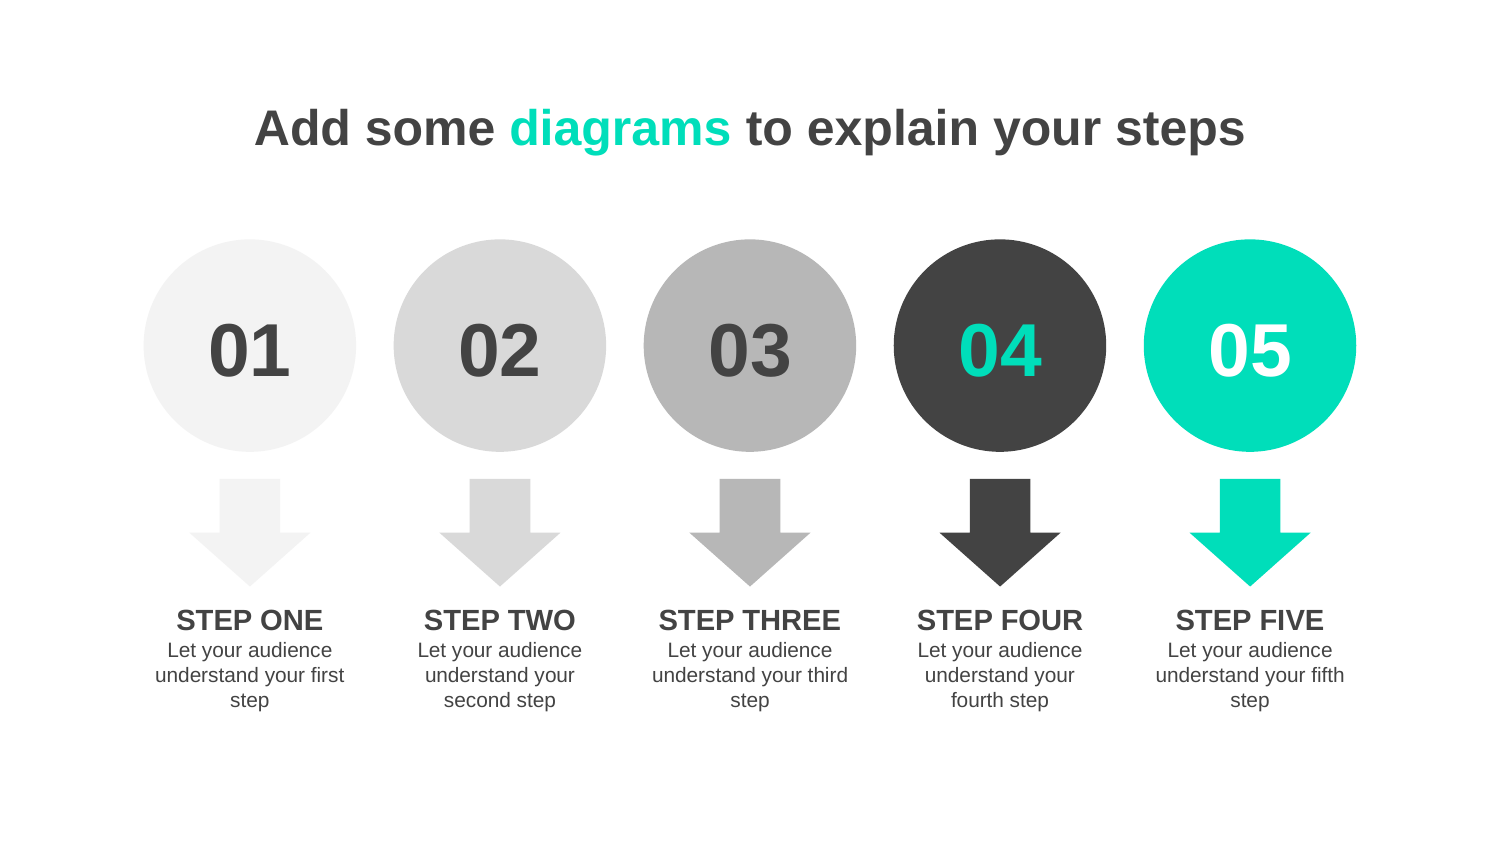

# Add some diagrams to explain your steps

01
02
03
04
05
STEP ONE
Let your audience understand your first step
STEP TWO
Let your audience understand your second step
STEP THREE
Let your audience understand your third step
STEP FOUR
Let your audience understand your fourth step
STEP FIVE
Let your audience understand your fifth step